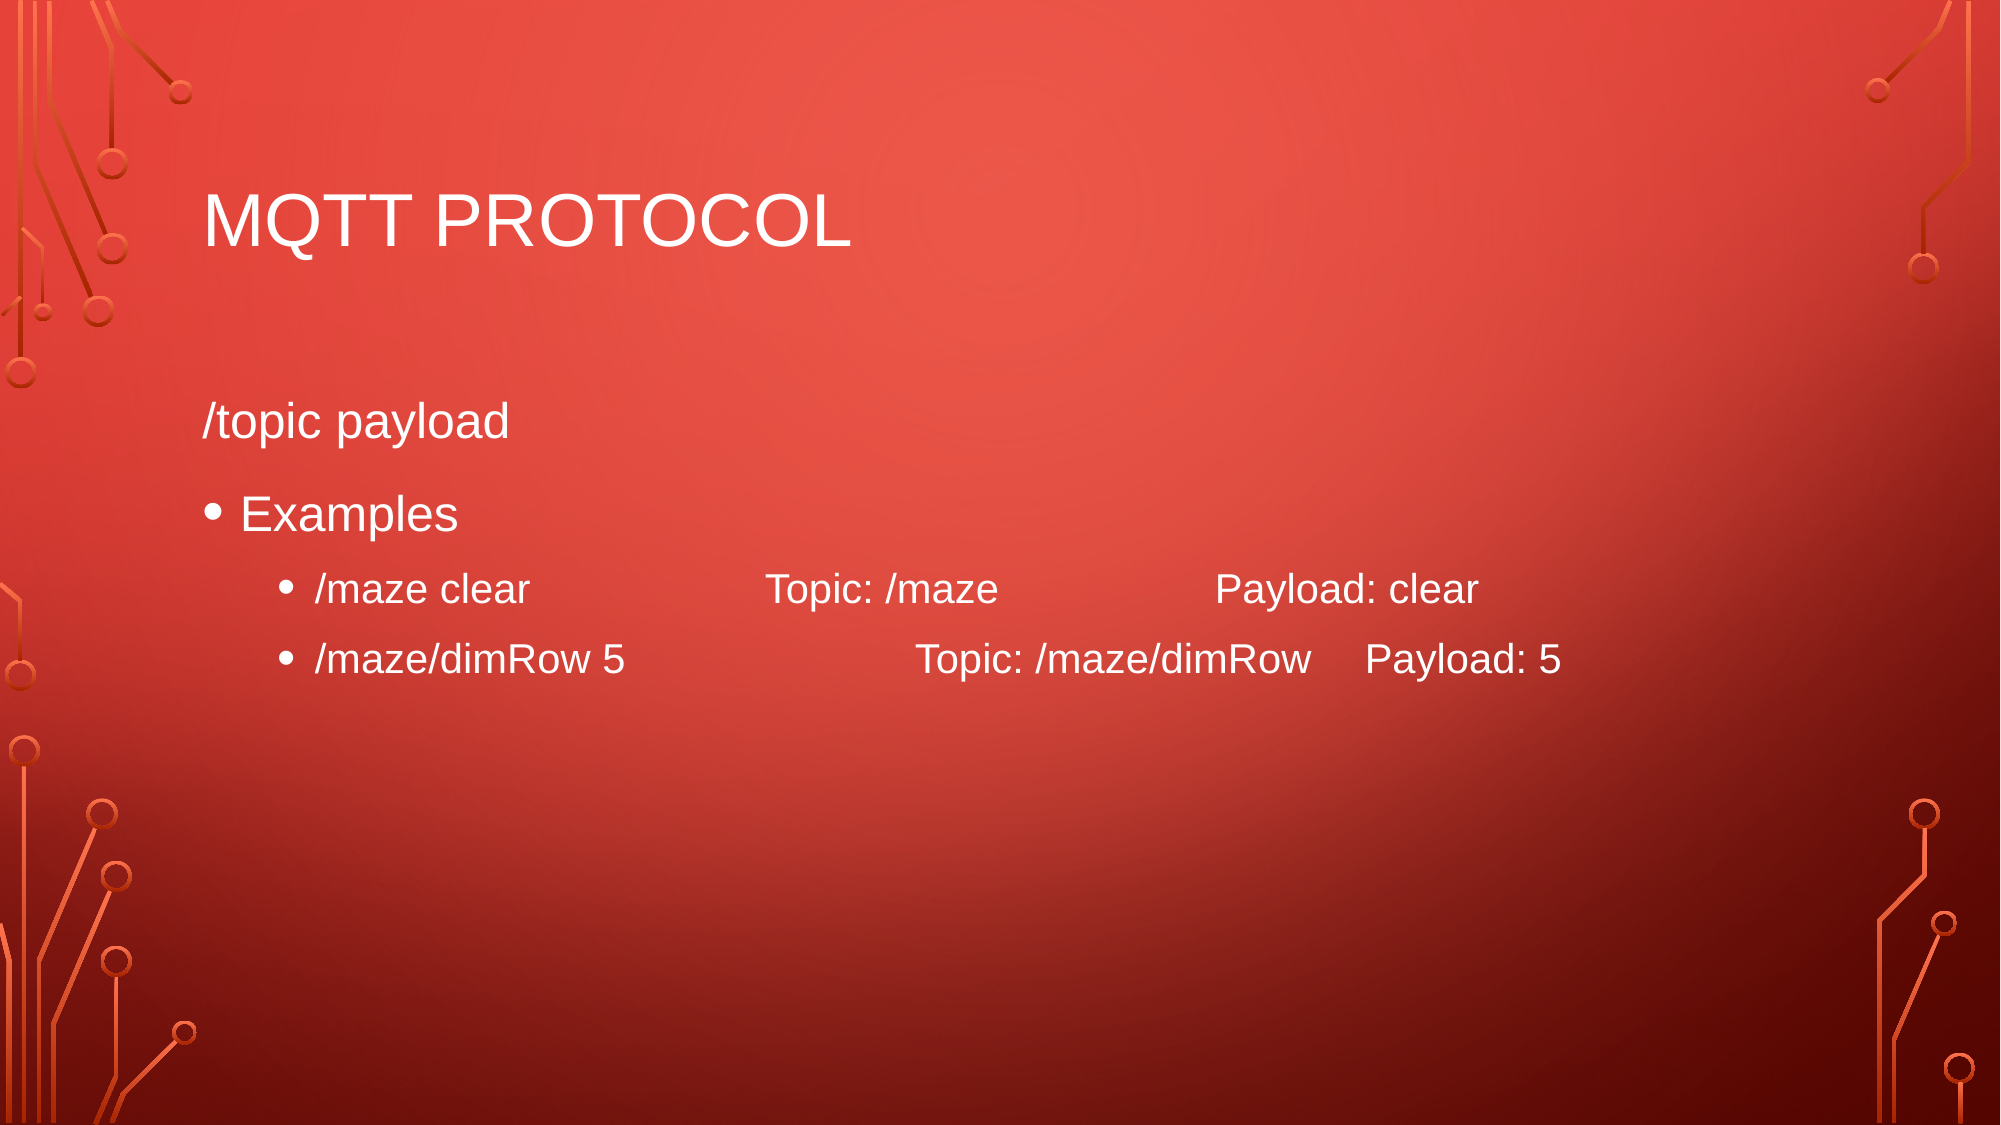

# MQTT Protocol
/topic payload
Examples
/maze clear		Topic: /maze		Payload: clear
/maze/dimRow 5		Topic: /maze/dimRow	Payload: 5